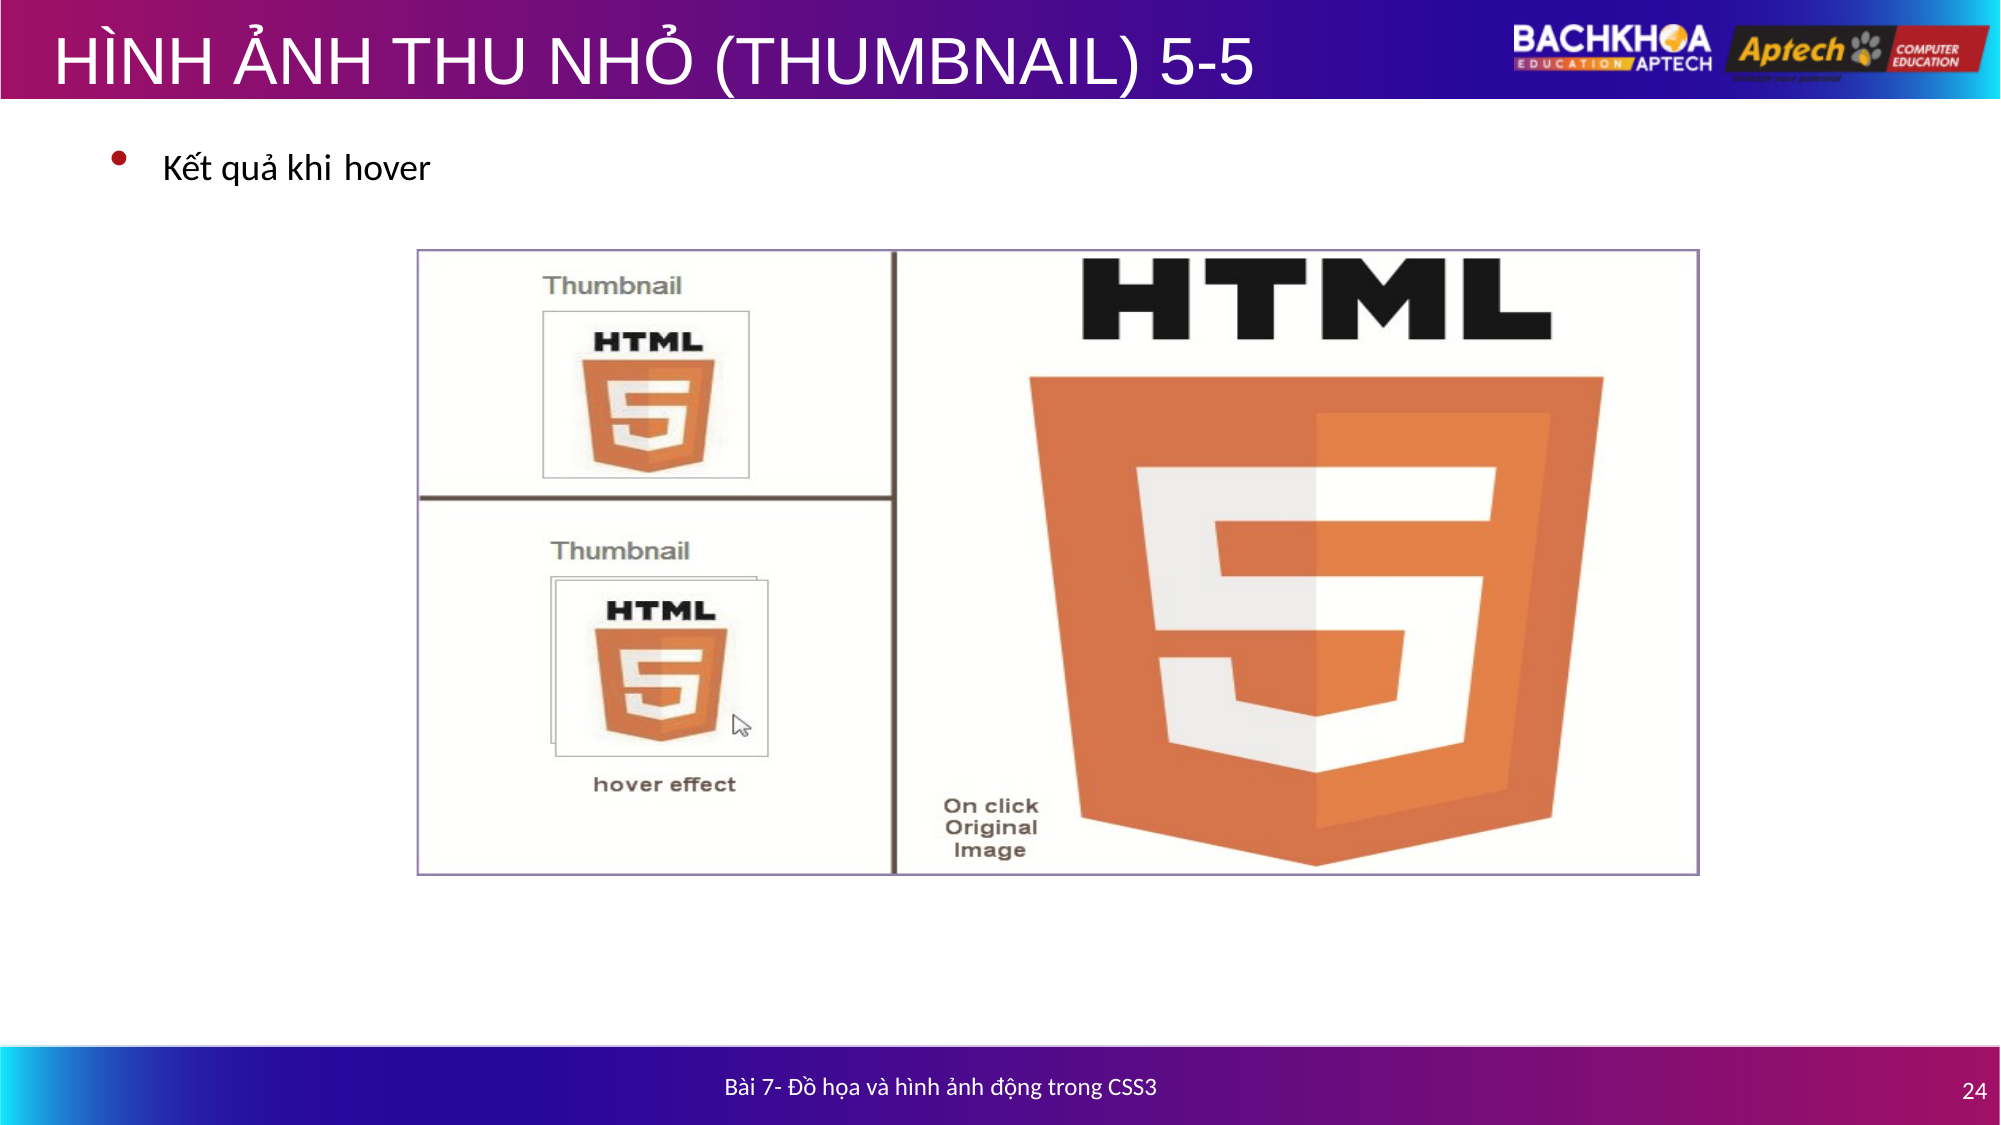

# HÌNH ẢNH THU NHỎ (THUMBNAIL) 5-5
Kết quả khi   hover

Bài 7- Đồ họa và hình ảnh động trong CSS3
24